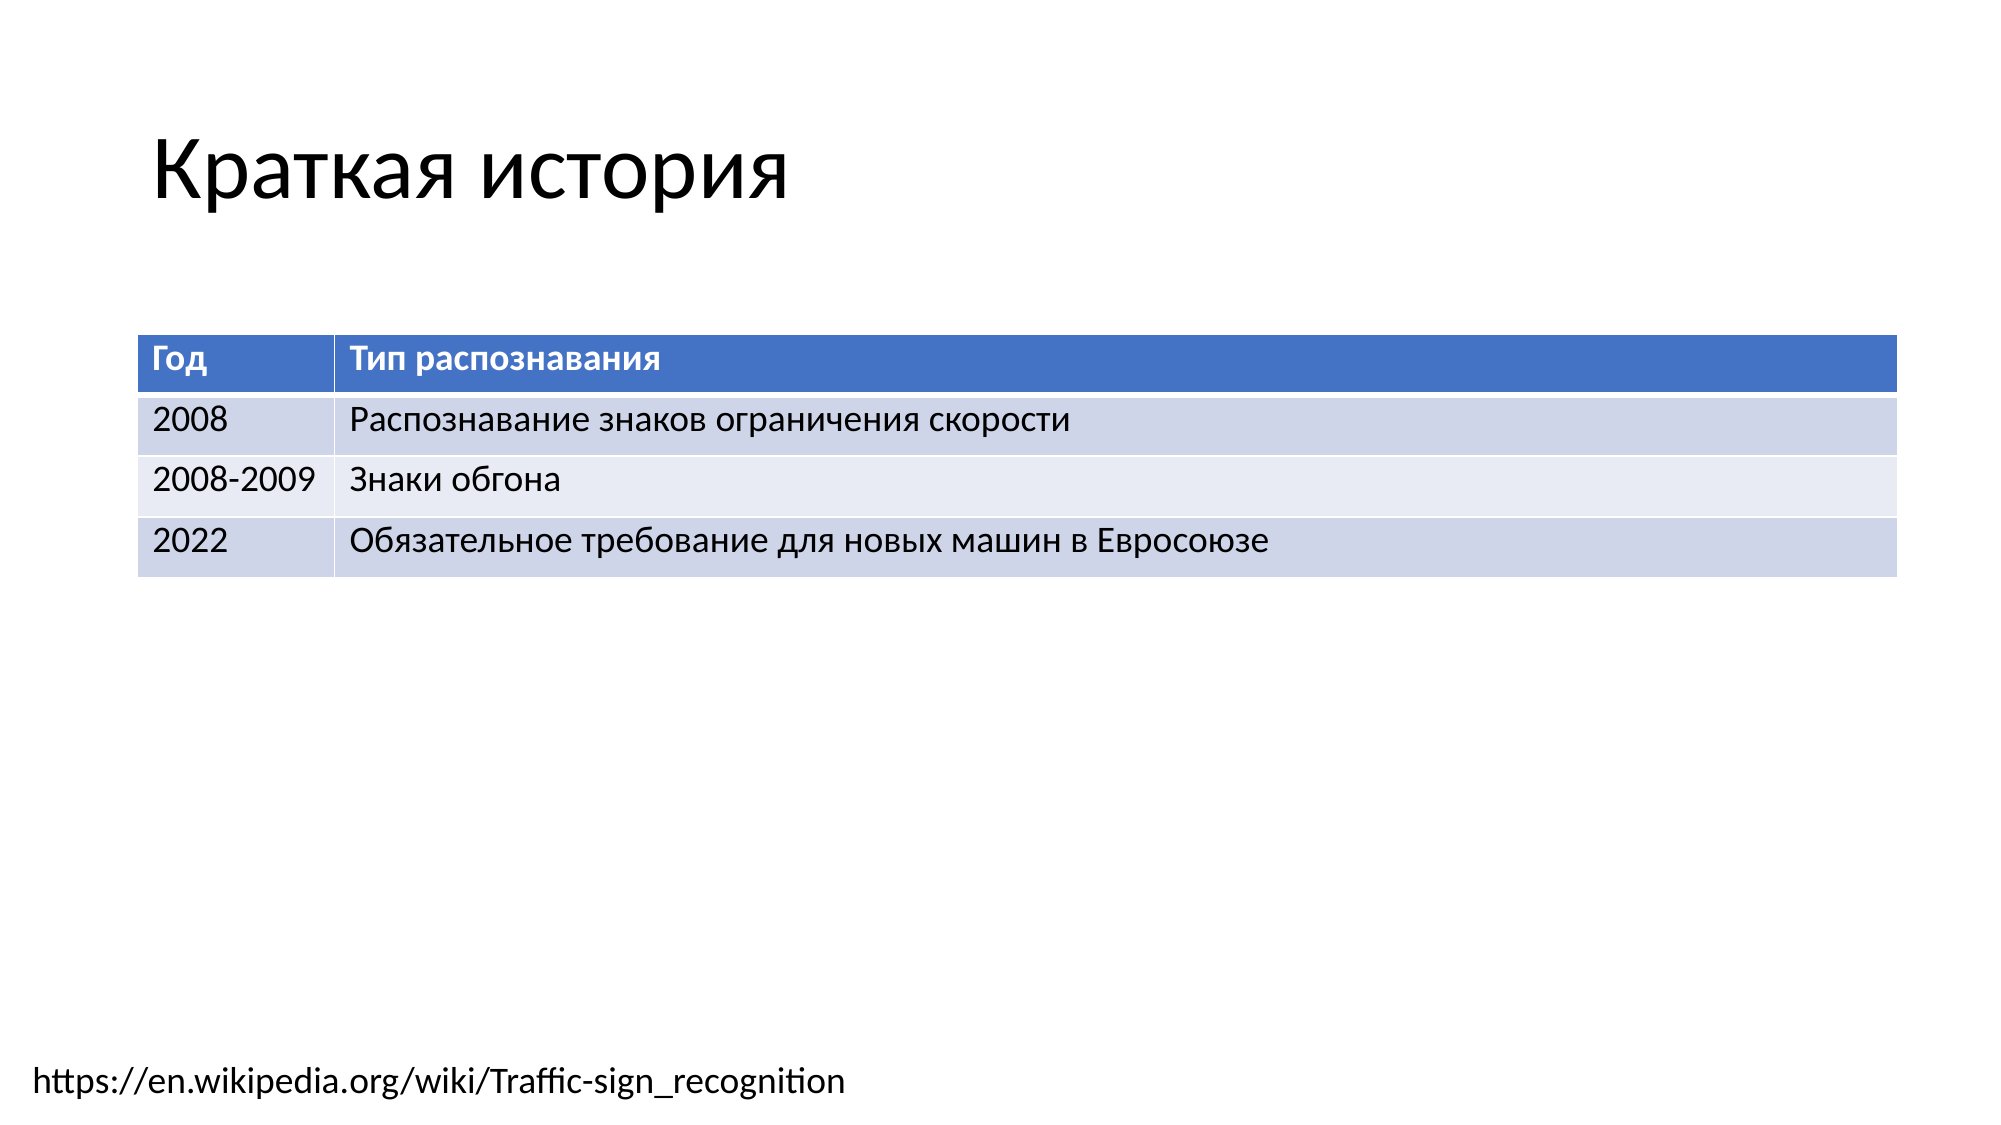

# Краткая история
| Год | Тип распознавания |
| --- | --- |
| 2008 | Распознавание знаков ограничения скорости |
| 2008-2009 | Знаки обгона |
| 2022 | Обязательное требование для новых машин в Евросоюзе |
https://en.wikipedia.org/wiki/Traffic-sign_recognition